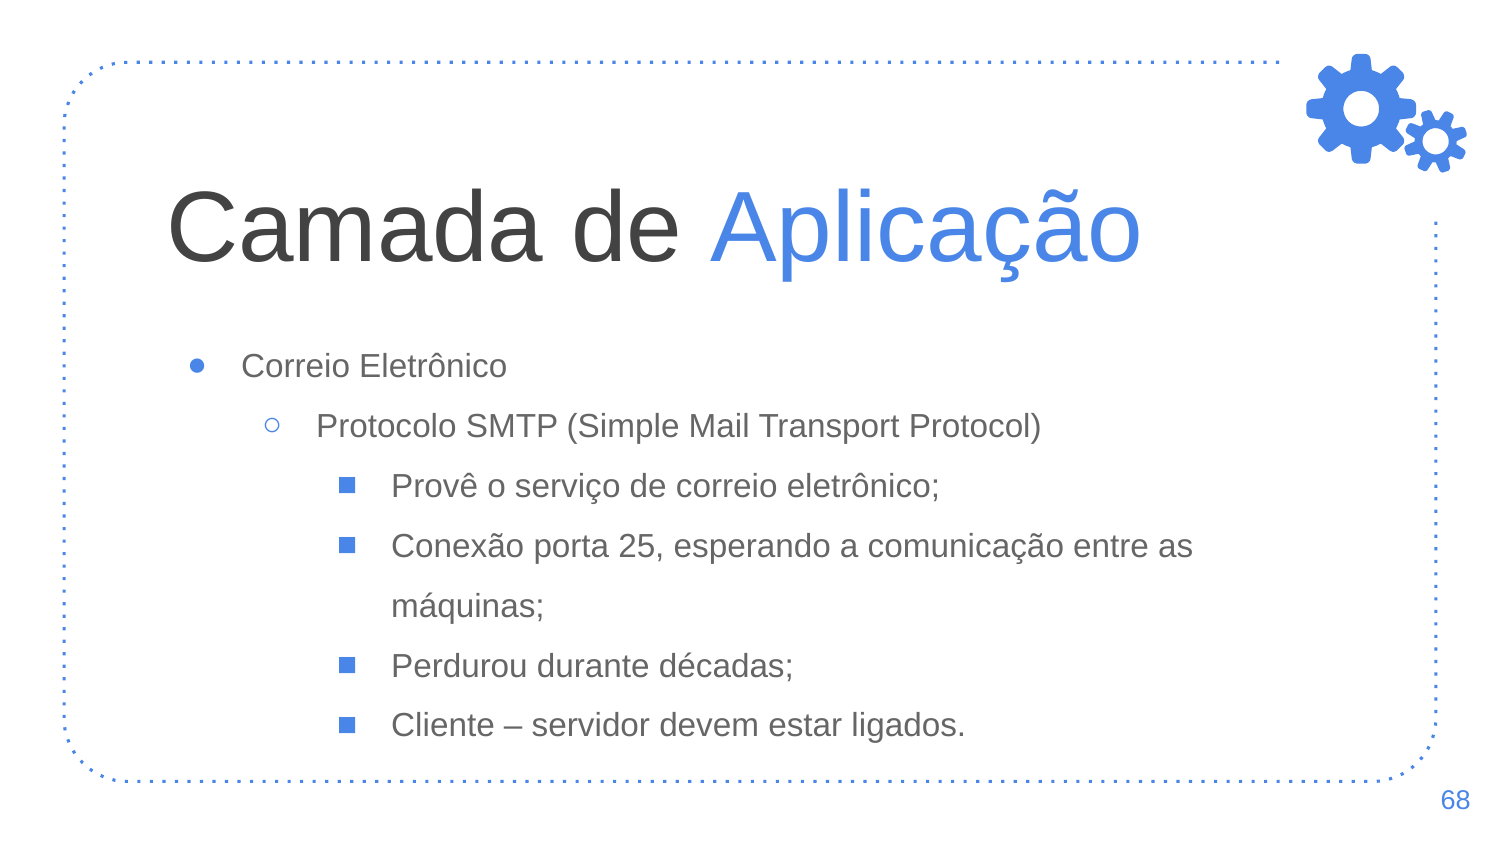

# Camada de Aplicação
Correio Eletrônico
Protocolo SMTP (Simple Mail Transport Protocol)
Provê o serviço de correio eletrônico;
Conexão porta 25, esperando a comunicação entre as máquinas;
Perdurou durante décadas;
Cliente – servidor devem estar ligados.
68